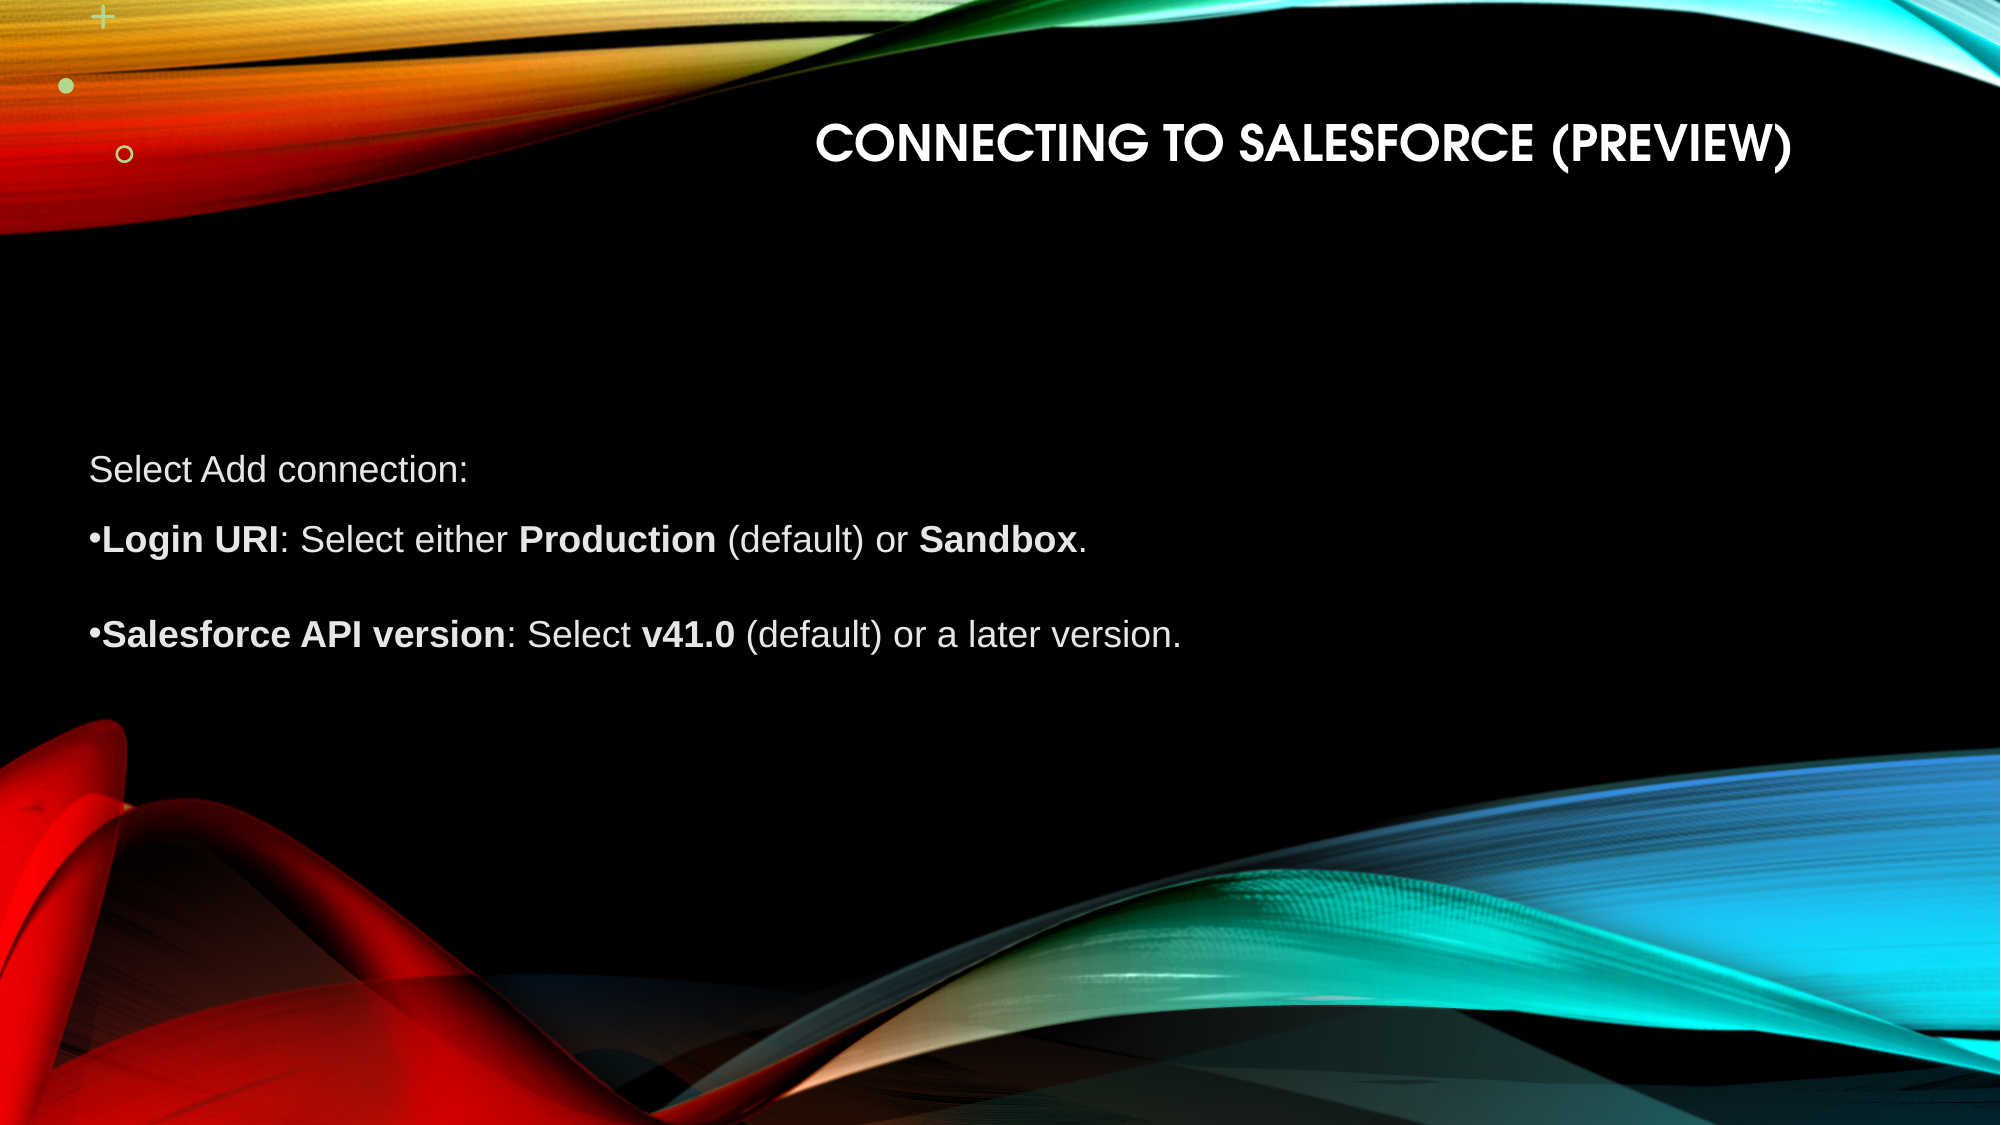

# Connecting to Salesforce (Preview)

Select Add connection:
Login URI: Select either Production (default) or Sandbox.
Salesforce API version: Select v41.0 (default) or a later version.